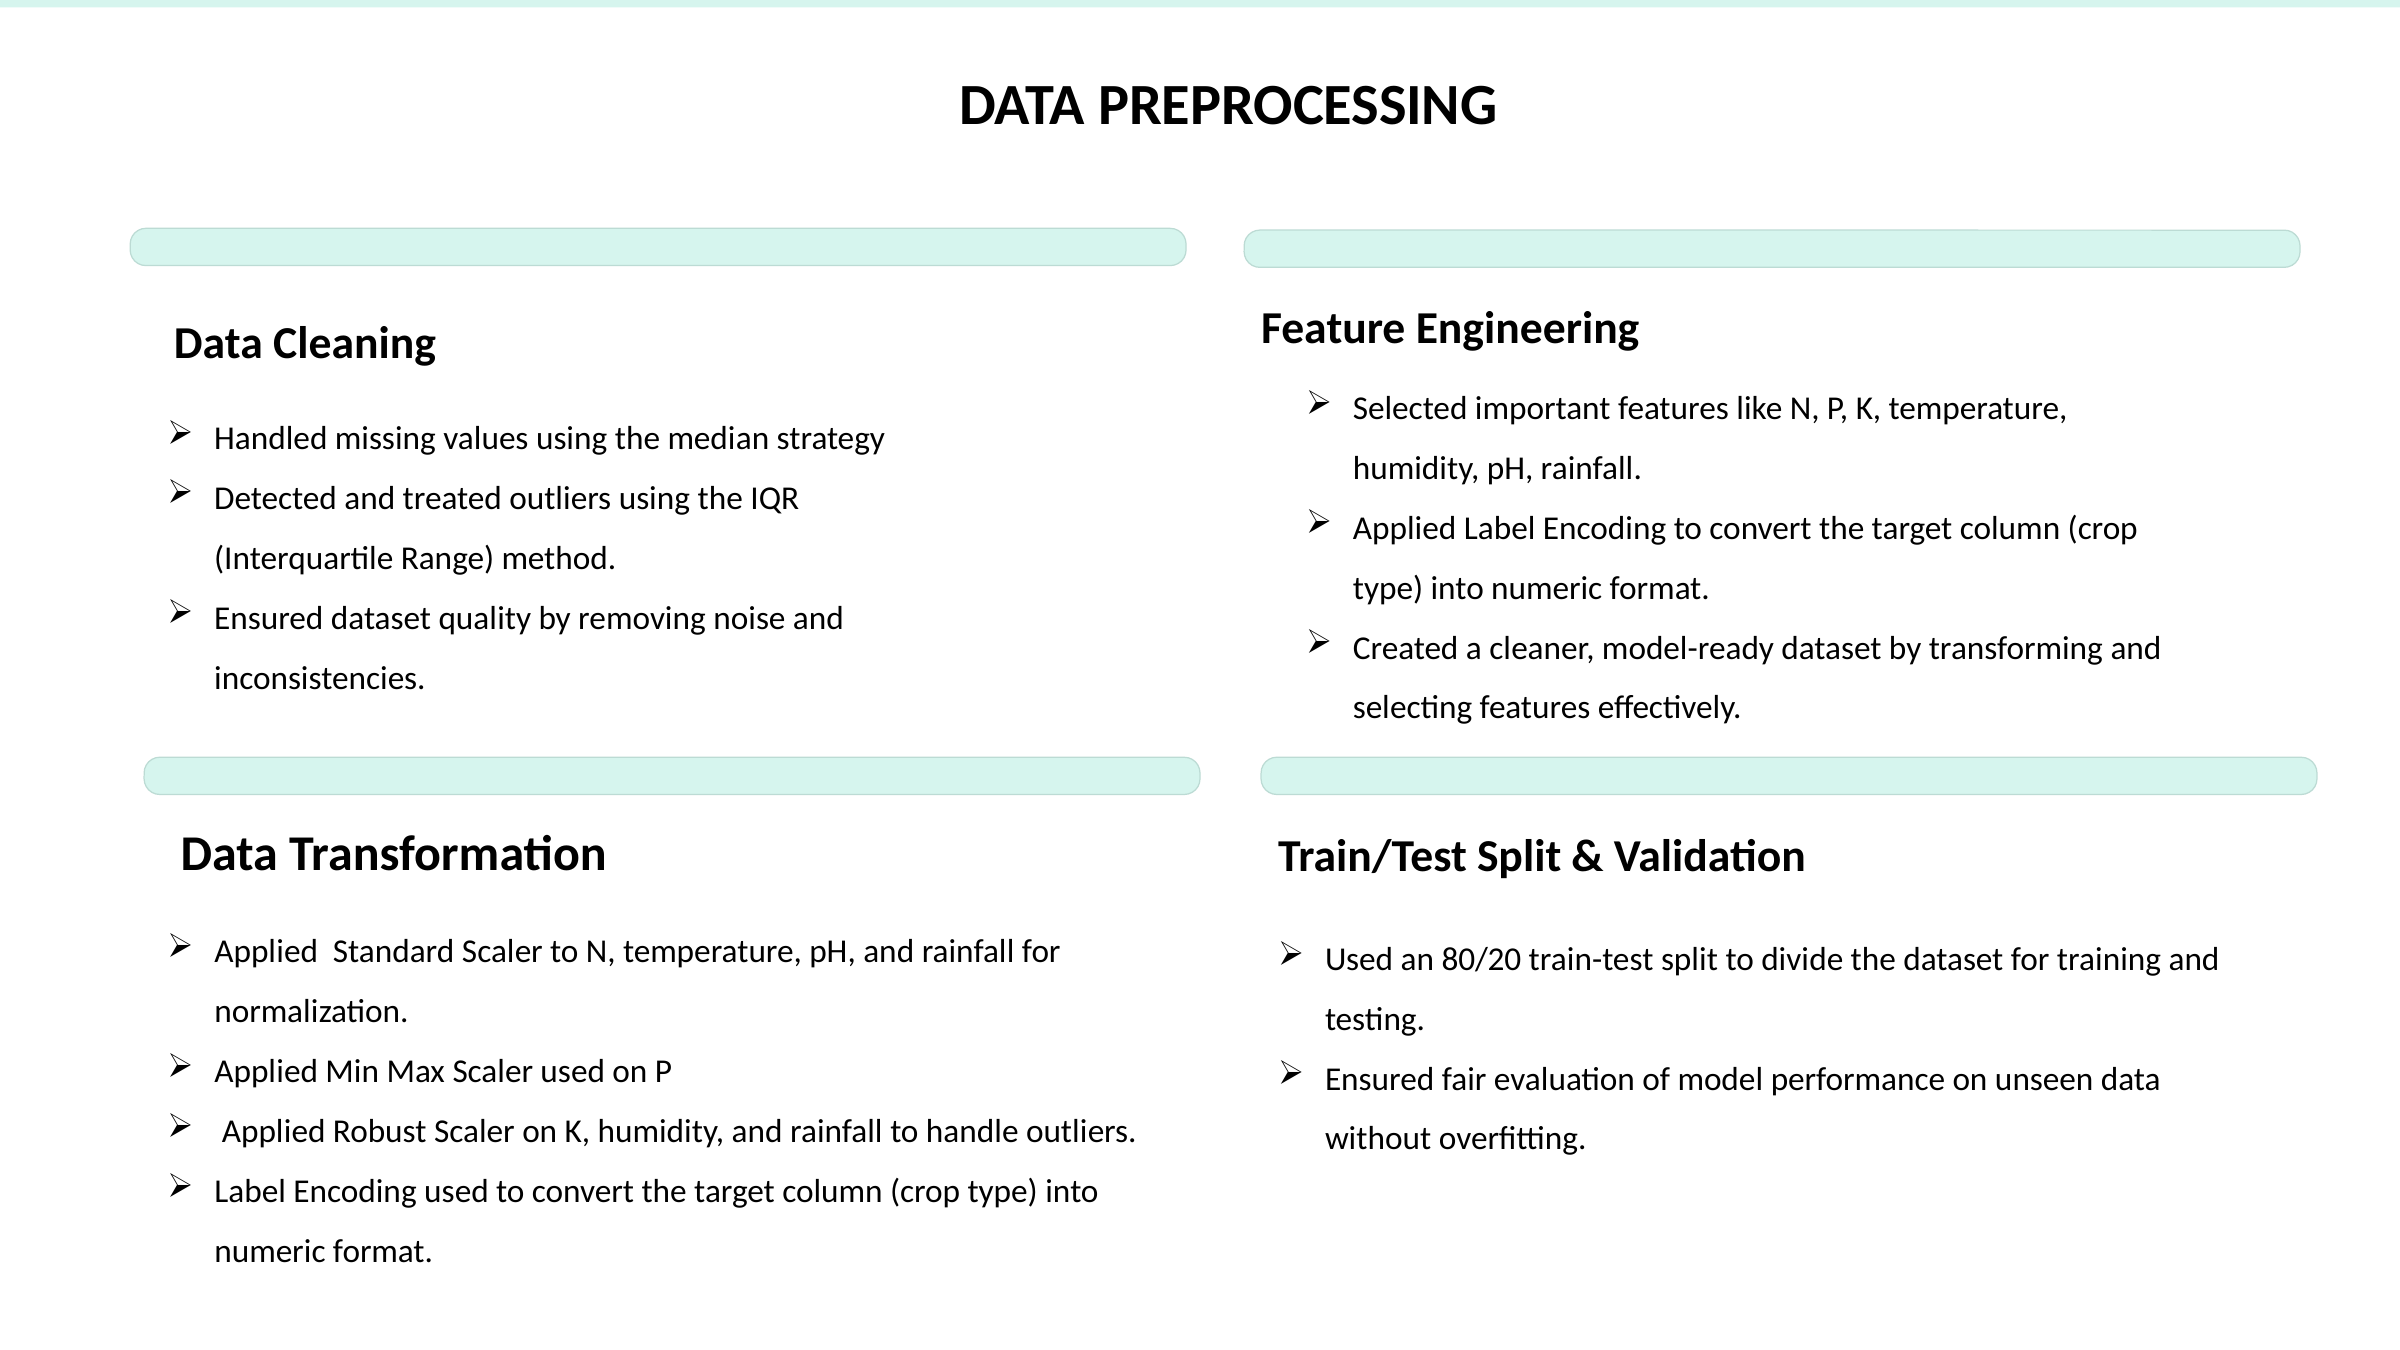

Selected important features like N, P, K, temperature, humidity, pH, rainfall.

DATA PREPROCESSING

Feature Engineering
Data Cleaning
Selected important features like N, P, K, temperature, humidity, pH, rainfall.
Applied Label Encoding to convert the target column (crop type) into numeric format.
Created a cleaner, model-ready dataset by transforming and selecting features effectively.
Handled missing values using the median strategy
Detected and treated outliers using the IQR (Interquartile Range) method.
Ensured dataset quality by removing noise and inconsistencies.

Train/Test Split & Validation
Data Transformation
Applied  Standard Scaler to N, temperature, pH, and rainfall for normalization.
Applied Min Max Scaler used on P
 Applied Robust Scaler on K, humidity, and rainfall to handle outliers.
Label Encoding used to convert the target column (crop type) into numeric format.
Used an 80/20 train-test split to divide the dataset for training and testing.
Ensured fair evaluation of model performance on unseen data without overfitting.